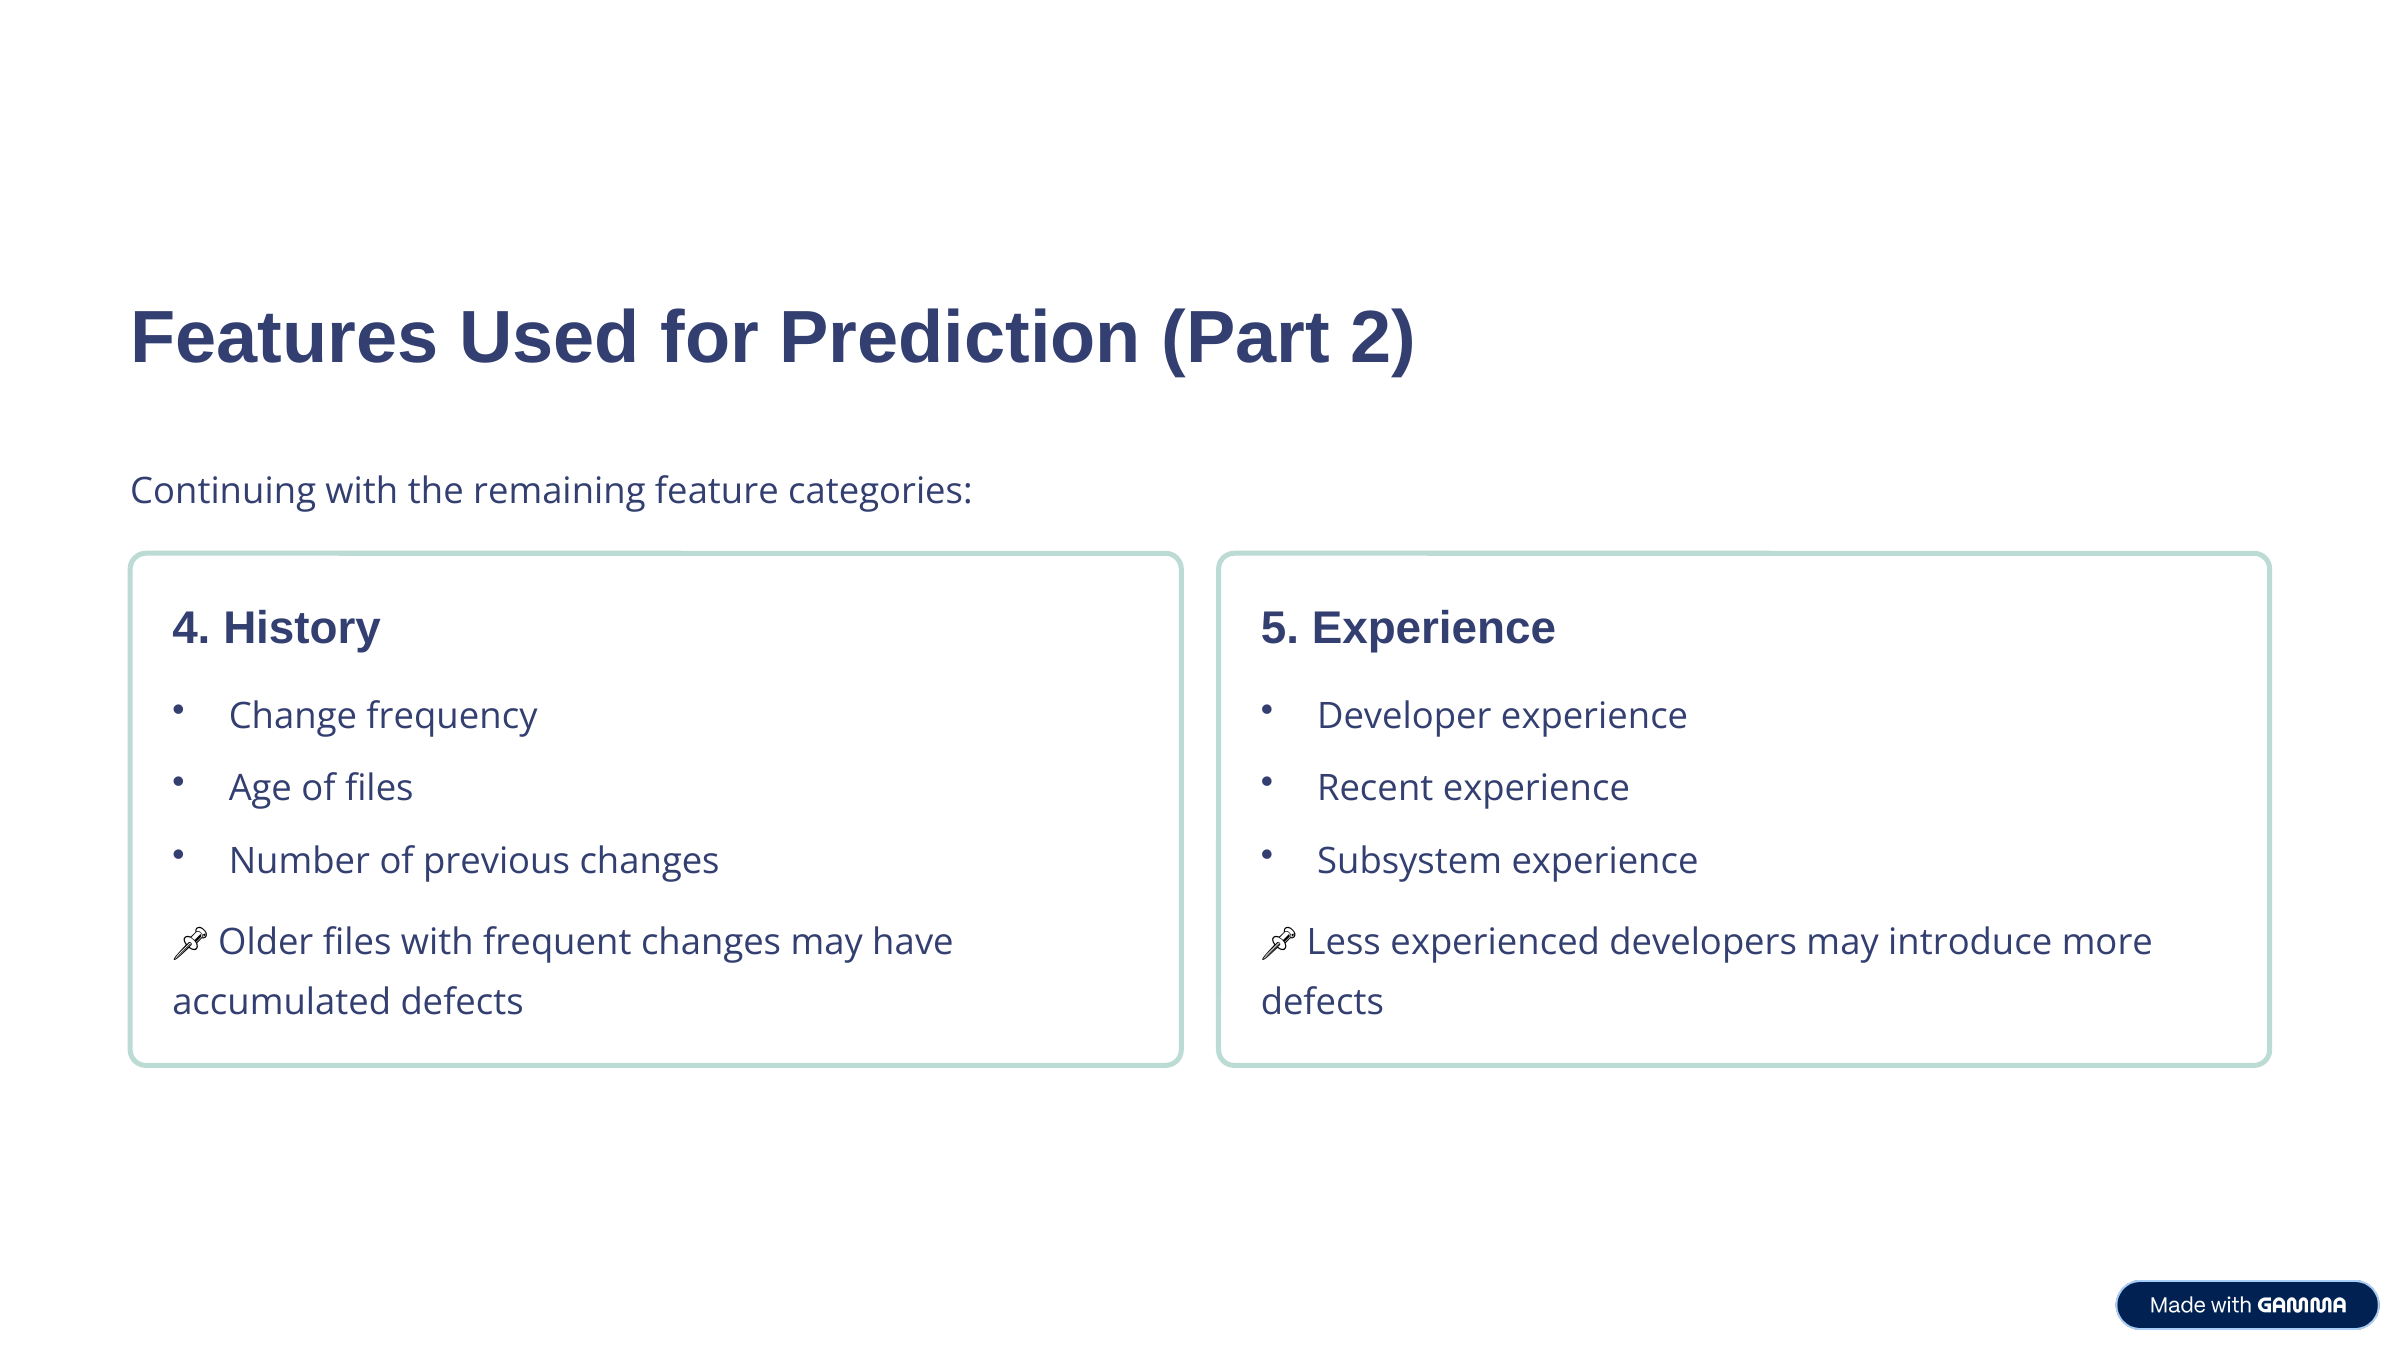

Features Used for Prediction (Part 2)
Continuing with the remaining feature categories:

4. History
5. Experience
Change frequency
Developer experience
Age of files
Recent experience
Number of previous changes
Subsystem experience
📌 Older files with frequent changes may have accumulated defects
📌 Less experienced developers may introduce more defects